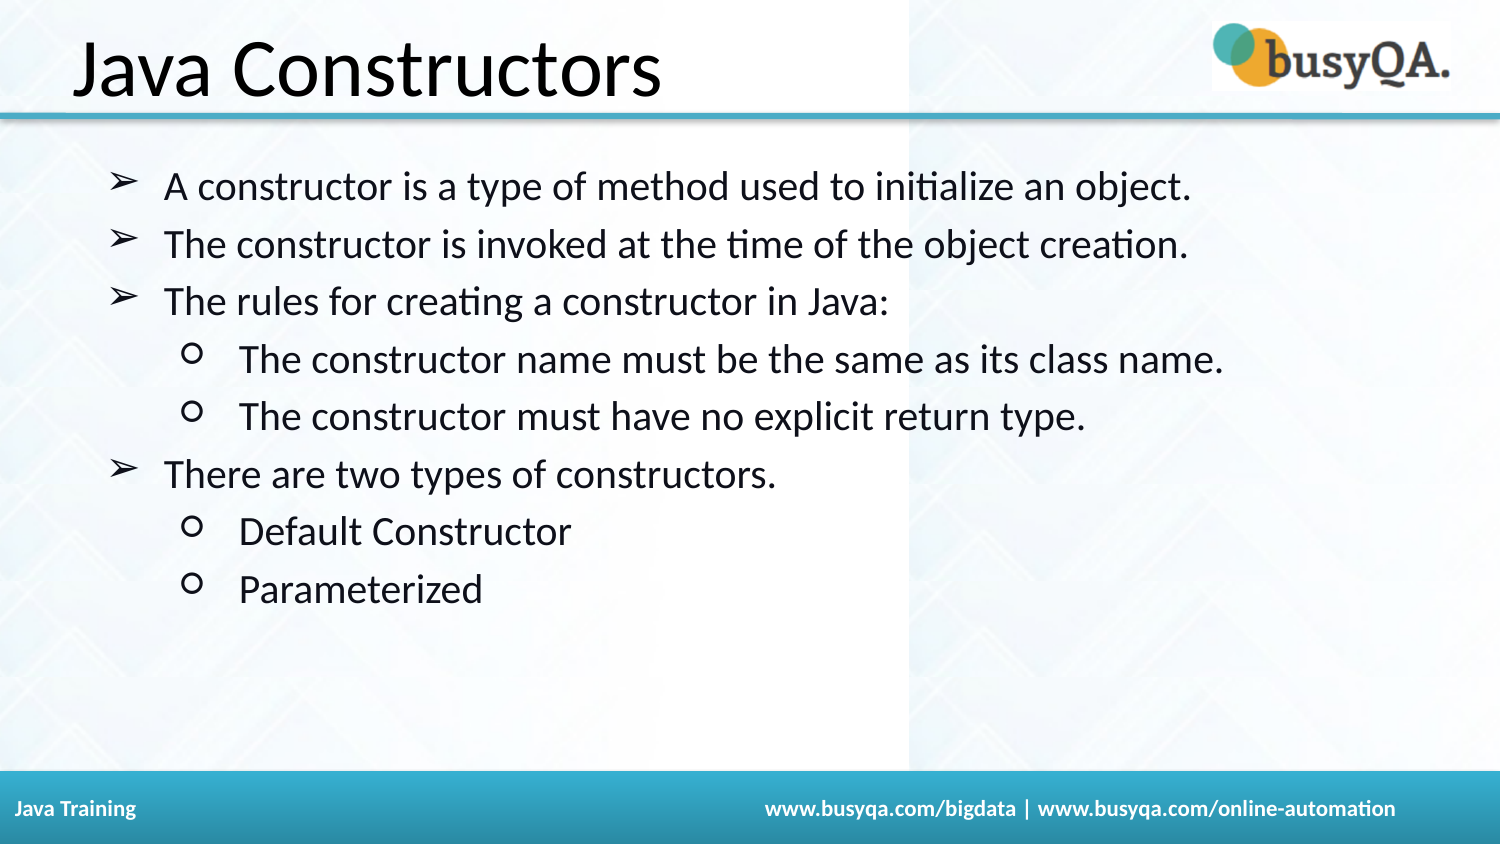

Java Constructors
A constructor is a type of method used to initialize an object.
The constructor is invoked at the time of the object creation.
The rules for creating a constructor in Java:
The constructor name must be the same as its class name.
The constructor must have no explicit return type.
There are two types of constructors.
Default Constructor
Parameterized